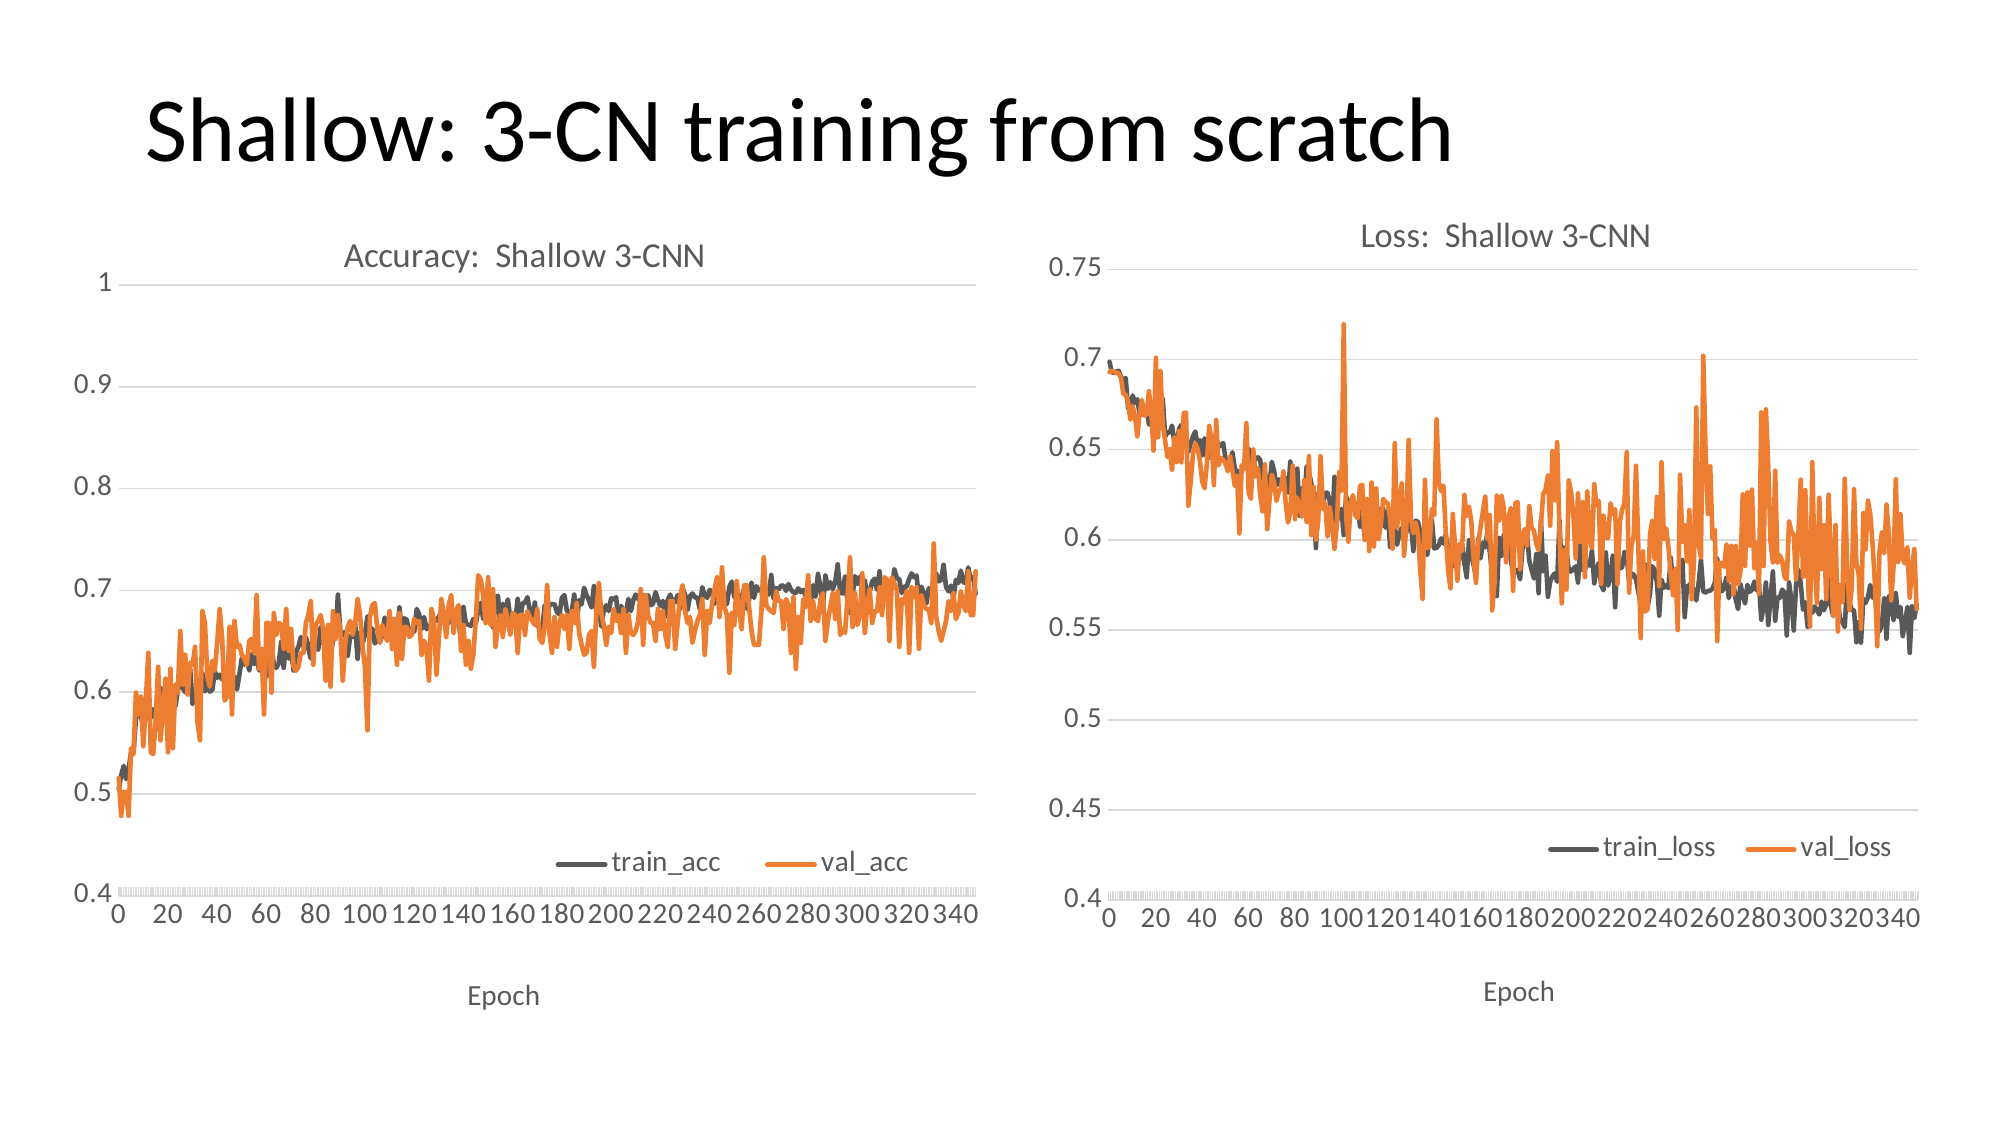

# Shallow: 3-CN training from scratch

### Chart: Loss:  Shallow 3-CNN

| Category | train_loss | val_loss |
|---|---|---|
| 0 | 0.698701679707 | 0.692941501737 |
| 1 | 0.692894542217 | 0.693845823407 |
| 2 | 0.692502685388 | 0.693140596151 |
| 3 | 0.693315911293 | 0.692389637232 |
| 4 | 0.69367774725 | 0.69255207479 |
| 5 | 0.690060269833 | 0.689473673701 |
| 6 | 0.68835564057 | 0.680688545108 |
| 7 | 0.689773048173 | 0.680557906628 |
| 8 | 0.673014565309 | 0.676276087761 |
| 9 | 0.672054962317 | 0.66660541296 |
| 10 | 0.68002349933 | 0.67426687479 |
| 11 | 0.676037534078 | 0.66828122735 |
| 12 | 0.677967441082 | 0.657328441739 |
| 13 | 0.669416570663 | 0.670142263174 |
| 14 | 0.669853810469 | 0.677529931068 |
| 15 | 0.669052232251 | 0.669137269258 |
| 16 | 0.674213774999 | 0.669244945049 |
| 17 | 0.663838299115 | 0.682395905256 |
| 18 | 0.670164434115 | 0.671197846532 |
| 19 | 0.665226097902 | 0.649449214339 |
| 20 | 0.656791539987 | 0.700998693705 |
| 21 | 0.670669833819 | 0.656932622194 |
| 22 | 0.661969201365 | 0.693447977304 |
| 23 | 0.678152026649 | 0.663755625486 |
| 24 | 0.657185065746 | 0.654792621732 |
| 25 | 0.659681181113 | 0.645899474621 |
| 26 | 0.659457588196 | 0.650369331241 |
| 27 | 0.663298050563 | 0.638924047351 |
| 28 | 0.653573290507 | 0.656649246812 |
| 29 | 0.653265229861 | 0.643149554729 |
| 30 | 0.661465362313 | 0.660248354077 |
| 31 | 0.663746750632 | 0.642930775881 |
| 32 | 0.657295107841 | 0.670293435454 |
| 33 | 0.65324297746 | 0.670517876744 |
| 34 | 0.648718007406 | 0.618890598416 |
| 35 | 0.65339533488 | 0.631498336792 |
| 36 | 0.657417476177 | 0.647389575839 |
| 37 | 0.66002480189 | 0.653552338481 |
| 38 | 0.65293976522 | 0.650557234883 |
| 39 | 0.655181817524 | 0.644022509456 |
| 40 | 0.646698697408 | 0.632224529982 |
| 41 | 0.656289056937 | 0.628559201956 |
| 42 | 0.645833365122 | 0.642042845488 |
| 43 | 0.645350686709 | 0.663098543882 |
| 44 | 0.647506201267 | 0.655328571796 |
| 45 | 0.65319745938 | 0.630355536938 |
| 46 | 0.656024741488 | 0.666390940547 |
| 47 | 0.651534683555 | 0.641231894493 |
| 48 | 0.652553709348 | 0.645434558392 |
| 49 | 0.653647470474 | 0.64438508451 |
| 50 | 0.645209268729 | 0.642272427678 |
| 51 | 0.639359088739 | 0.638001635671 |
| 52 | 0.642824057738 | 0.646395936608 |
| 53 | 0.64852596124 | 0.638612210751 |
| 54 | 0.639984285736 | 0.629930794239 |
| 55 | 0.636649735769 | 0.635733857751 |
| 56 | 0.638216821353 | 0.603460565209 |
| 57 | 0.637618637085 | 0.641283050179 |
| 58 | 0.641102278233 | 0.639372110367 |
| 59 | 0.644514338175 | 0.664762020111 |
| 60 | 0.650526487827 | 0.625859603286 |
| 61 | 0.643743185202 | 0.62270745635 |
| 62 | 0.643108573604 | 0.650069758296 |
| 63 | 0.644505155087 | 0.635112434626 |
| 64 | 0.645767339071 | 0.639814257622 |
| 65 | 0.644274393717 | 0.62472333014 |
| 66 | 0.633807520072 | 0.61573804915 |
| 67 | 0.637796401978 | 0.641831532121 |
| 68 | 0.629355025291 | 0.6058280617 |
| 69 | 0.630421508145 | 0.622041195631 |
| 70 | 0.643224766062 | 0.636032760143 |
| 71 | 0.638056615988 | 0.631520450115 |
| 72 | 0.630061014493 | 0.621562153101 |
| 73 | 0.633539295197 | 0.626932799816 |
| 74 | 0.63035390377 | 0.628915399313 |
| 75 | 0.627898617586 | 0.637936726213 |
| 76 | 0.634424829483 | 0.619973763824 |
| 77 | 0.62626480381 | 0.609531804919 |
| 78 | 0.643393668154 | 0.615678682923 |
| 79 | 0.62346701622 | 0.641127243638 |
| 80 | 0.626929497719 | 0.611487671733 |
| 81 | 0.639454627037 | 0.623276382685 |
| 82 | 0.613324658076 | 0.618045002222 |
| 83 | 0.628770959377 | 0.612778276205 |
| 84 | 0.621357138952 | 0.63310328126 |
| 85 | 0.640538662028 | 0.609920814633 |
| 86 | 0.637608834269 | 0.646342054009 |
| 87 | 0.63146554629 | 0.602497324347 |
| 88 | 0.621134865284 | 0.629319325089 |
| 89 | 0.595379889011 | 0.600084647536 |
| 90 | 0.625738441944 | 0.610496997833 |
| 91 | 0.61922870477 | 0.646349474788 |
| 92 | 0.620436751842 | 0.616996869445 |
| 93 | 0.626026205934 | 0.620493009686 |
| 94 | 0.626063445348 | 0.601876363158 |
| 95 | 0.621026782195 | 0.617923185229 |
| 96 | 0.60810585022 | 0.607329756021 |
| 97 | 0.634894919395 | 0.595021337271 |
| 98 | 0.610182634989 | 0.607942923903 |
| 99 | 0.614989745617 | 0.637452274561 |
| 100 | 0.617109839489 | 0.627294644713 |
| 101 | 0.602566331797 | 0.719564989209 |
| 102 | 0.624332861106 | 0.612585172057 |
| 103 | 0.618022243182 | 0.598976150155 |
| 104 | 0.62201308012 | 0.620298147202 |
| 105 | 0.622631120682 | 0.624761685729 |
| 106 | 0.617483433088 | 0.613638922572 |
| 107 | 0.620402606328 | 0.611868679523 |
| 108 | 0.607142288275 | 0.629909753799 |
| 109 | 0.612220786461 | 0.630371853709 |
| 110 | 0.602502218882 | 0.599880188704 |
| 111 | 0.617070694764 | 0.622478306293 |
| 112 | 0.601123178005 | 0.593710064888 |
| 113 | 0.609336256981 | 0.631724476814 |
| 114 | 0.604130907853 | 0.596239417791 |
| 115 | 0.620315762361 | 0.628509864211 |
| 116 | 0.611105167568 | 0.600349009037 |
| 117 | 0.616879732059 | 0.60802346468 |
| 118 | 0.617428390185 | 0.62268383801 |
| 119 | 0.606704588731 | 0.6207793504 |
| 120 | 0.615847440561 | 0.620318159461 |
| 121 | 0.595911518733 | 0.61160980165 |
| 122 | 0.607284363111 | 0.595057055354 |
| 123 | 0.607256869475 | 0.65355360508 |
| 124 | 0.597241140196 | 0.60692293942 |
| 125 | 0.603227289532 | 0.618235439062 |
| 126 | 0.60656140248 | 0.63120675087 |
| 127 | 0.602889545759 | 0.591101422906 |
| 128 | 0.604011444251 | 0.606998279691 |
| 129 | 0.609416643778 | 0.655357658863 |
| 130 | 0.60799844265 | 0.611491665244 |
| 131 | 0.593726702531 | 0.603626549244 |
| 132 | 0.610557054485 | 0.609626576304 |
| 133 | 0.609870122502 | 0.603113219142 |
| 134 | 0.604212443034 | 0.582384690642 |
| 135 | 0.597748851776 | 0.567170932889 |
| 136 | 0.600345357259 | 0.633309319615 |
| 137 | 0.591461231311 | 0.595329627395 |
| 138 | 0.602282432715 | 0.595983713865 |
| 139 | 0.610927168528 | 0.617087110877 |
| 140 | 0.595166042831 | 0.613565579057 |
| 141 | 0.5954902989 | 0.666839465499 |
| 142 | 0.597068297863 | 0.631884559989 |
| 143 | 0.600791903337 | 0.626923978329 |
| 144 | 0.597877148787 | 0.629955559969 |
| 145 | 0.603141355515 | 0.603183582425 |
| 146 | 0.590591875712 | 0.582392200828 |
| 147 | 0.581042020927 | 0.573005318642 |
| 148 | 0.610495755282 | 0.614295870066 |
| 149 | 0.585200940656 | 0.596074193716 |
| 150 | 0.596462273598 | 0.577260881662 |
| 151 | 0.58911100626 | 0.59784296155 |
| 152 | 0.597777088483 | 0.593688234687 |
| 153 | 0.586903075377 | 0.624852702022 |
| 154 | 0.579124267896 | 0.613119915128 |
| 155 | 0.59976496391 | 0.61838772893 |
| 156 | 0.59176361877 | 0.610237121582 |
| 157 | 0.585700670371 | 0.589618250728 |
| 158 | 0.579861720403 | 0.576039463282 |
| 159 | 0.600550282001 | 0.598048523068 |
| 160 | 0.589724783103 | 0.607275053859 |
| 161 | 0.598434746265 | 0.61580401659 |
| 162 | 0.595791975657 | 0.623952746391 |
| 163 | 0.604924162693 | 0.600439861417 |
| 164 | 0.59307488271 | 0.613693192601 |
| 165 | 0.580036701705 | 0.560750827193 |
| 166 | 0.578519586722 | 0.575907379389 |
| 167 | 0.568757085005 | 0.624467372894 |
| 168 | 0.601026841005 | 0.610672041774 |
| 169 | 0.590998240312 | 0.624495252967 |
| 170 | 0.602637239297 | 0.617432951927 |
| 171 | 0.60196601116 | 0.58750602603 |
| 172 | 0.610339161079 | 0.612007439137 |
| 173 | 0.589417414422 | 0.617631599307 |
| 174 | 0.580614240964 | 0.571641206741 |
| 175 | 0.582735451063 | 0.620344743133 |
| 176 | 0.583180940151 | 0.620844572783 |
| 177 | 0.5780545036 | 0.583648398519 |
| 178 | 0.594617629051 | 0.602050036192 |
| 179 | 0.599012211349 | 0.605835556984 |
| 180 | 0.602910295311 | 0.596809968352 |
| 181 | 0.588195291242 | 0.618691280484 |
| 182 | 0.583078165849 | 0.606527552009 |
| 183 | 0.578495637576 | 0.604916363955 |
| 184 | 0.592007525762 | 0.59791110456 |
| 185 | 0.570322201649 | 0.594105541706 |
| 186 | 0.610946492354 | 0.608474344015 |
| 187 | 0.582546495139 | 0.62542039156 |
| 188 | 0.591168835532 | 0.627969056368 |
| 189 | 0.568357264996 | 0.635647043586 |
| 190 | 0.576942141851 | 0.607758015394 |
| 191 | 0.57970862786 | 0.649204924703 |
| 192 | 0.581370091438 | 0.621895775199 |
| 193 | 0.576712012291 | 0.654161989689 |
| 194 | 0.610783692201 | 0.604805514216 |
| 195 | 0.581711196423 | 0.564679563046 |
| 196 | 0.595731014523 | 0.594260111451 |
| 197 | 0.594000796477 | 0.572317779064 |
| 198 | 0.583357600371 | 0.632924824953 |
| 199 | 0.582307978471 | 0.626795992255 |
| 200 | 0.583903853099 | 0.613572701812 |
| 201 | 0.585258599122 | 0.589551389217 |
| 202 | 0.576214183809 | 0.625728204846 |
| 203 | 0.598558082854 | 0.598791494966 |
| 204 | 0.583273245482 | 0.620811700821 |
| 205 | 0.58336913983 | 0.579194828868 |
| 206 | 0.587445652485 | 0.626751154661 |
| 207 | 0.585553689798 | 0.600854918361 |
| 208 | 0.594160795212 | 0.595274344087 |
| 209 | 0.575780963898 | 0.630864724517 |
| 210 | 0.583875004955 | 0.619088426232 |
| 211 | 0.587208212746 | 0.621542662382 |
| 212 | 0.574643815914 | 0.57541295886 |
| 213 | 0.571970995267 | 0.613289758563 |
| 214 | 0.592942694823 | 0.601183414459 |
| 215 | 0.574513908227 | 0.601060435176 |
| 216 | 0.580683676402 | 0.620207771659 |
| 217 | 0.59114411672 | 0.614286884665 |
| 218 | 0.562478587504 | 0.616980075836 |
| 219 | 0.590455264301 | 0.575307771564 |
| 220 | 0.584135247633 | 0.609837397933 |
| 221 | 0.584676627318 | 0.61665803194 |
| 222 | 0.593240606785 | 0.620482951403 |
| 223 | 0.591453035673 | 0.648563534021 |
| 224 | 0.576820615927 | 0.570707321167 |
| 225 | 0.581328789393 | 0.596867367625 |
| 226 | 0.580604948541 | 0.601990863681 |
| 227 | 0.577990213365 | 0.641052678227 |
| 228 | 0.571023872531 | 0.595572605729 |
| 229 | 0.56426179409 | 0.545316845179 |
| 230 | 0.585367023945 | 0.59350515902 |
| 231 | 0.586327107747 | 0.560118421912 |
| 232 | 0.56291645964 | 0.561413317919 |
| 233 | 0.569741300742 | 0.60286809504 |
| 234 | 0.585346245005 | 0.610431775451 |
| 235 | 0.583330061775 | 0.589324846864 |
| 236 | 0.576499179999 | 0.62375959754 |
| 237 | 0.557836906115 | 0.574276119471 |
| 238 | 0.577798672517 | 0.643014356494 |
| 239 | 0.573339720567 | 0.60050073266 |
| 240 | 0.574753121535 | 0.606286481023 |
| 241 | 0.573177508513 | 0.595756724477 |
| 242 | 0.590039431548 | 0.579902976751 |
| 243 | 0.574111097927 | 0.569179773331 |
| 244 | 0.568907996019 | 0.583783388138 |
| 245 | 0.579969211419 | 0.549851834774 |
| 246 | 0.57692805926 | 0.636087462306 |
| 247 | 0.588770771027 | 0.598904550076 |
| 248 | 0.557007292906 | 0.607962146401 |
| 249 | 0.574117514537 | 0.587962001562 |
| 250 | 0.574722018794 | 0.61641921103 |
| 251 | 0.57639242211 | 0.566933065653 |
| 252 | 0.570282566547 | 0.587677687407 |
| 253 | 0.566345560551 | 0.673416420817 |
| 254 | 0.575930186113 | 0.597701475024 |
| 255 | 0.5887048165 | 0.590142145753 |
| 256 | 0.571249274413 | 0.702069669962 |
| 257 | 0.570728693426 | 0.64943677187 |
| 258 | 0.571525595583 | 0.614288181067 |
| 259 | 0.571809434891 | 0.640733122826 |
| 260 | 0.572930967808 | 0.60058504343 |
| 261 | 0.576230692863 | 0.605584219098 |
| 262 | 0.589353998502 | 0.543728128076 |
| 263 | 0.576637617747 | 0.587118640542 |
| 264 | 0.571409269174 | 0.587096646428 |
| 265 | 0.57323004529 | 0.585023477674 |
| 266 | 0.579178346136 | 0.597279176116 |
| 267 | 0.567567352454 | 0.577275142074 |
| 268 | 0.573650654157 | 0.596649944782 |
| 269 | 0.575512937705 | 0.569815859199 |
| 270 | 0.566648209095 | 0.596620514989 |
| 271 | 0.561449845632 | 0.575513854623 |
| 272 | 0.57548593084 | 0.582153275609 |
| 273 | 0.569621532494 | 0.625145599246 |
| 274 | 0.564630055213 | 0.585463061929 |
| 275 | 0.574936131636 | 0.626262709498 |
| 276 | 0.571103235086 | 0.596741616726 |
| 277 | 0.572101736069 | 0.627827167511 |
| 278 | 0.576824641228 | 0.584351435304 |
| 279 | 0.57194236517 | 0.598124966025 |
| 280 | 0.575332828363 | 0.56997731328 |
| 281 | 0.555626369437 | 0.670674264431 |
| 282 | 0.562788542334 | 0.585388332605 |
| 283 | 0.576264409224 | 0.672340273857 |
| 284 | 0.552689923843 | 0.641826957464 |
| 285 | 0.567681447665 | 0.598905280232 |
| 286 | 0.582466638088 | 0.587432980537 |
| 287 | 0.555031460524 | 0.638328924775 |
| 288 | 0.567916371289 | 0.587109416723 |
| 289 | 0.567723850604 | 0.591299191117 |
| 290 | 0.572377299261 | 0.588464528322 |
| 291 | 0.570625003179 | 0.579520940781 |
| 292 | 0.546854337056 | 0.577905654907 |
| 293 | 0.576264766852 | 0.610316559672 |
| 294 | 0.566229832172 | 0.604384377599 |
| 295 | 0.549628857772 | 0.602571427822 |
| 296 | 0.574486146088 | 0.578037127852 |
| 297 | 0.583392876107 | 0.602479949594 |
| 298 | 0.57595151197 | 0.633381590247 |
| 299 | 0.561185669899 | 0.579408854246 |
| 300 | 0.565337451299 | 0.627552941442 |
| 301 | 0.551692809661 | 0.5840459764 |
| 302 | 0.562381666899 | 0.551826260984 |
| 303 | 0.559456817309 | 0.643009483814 |
| 304 | 0.562946710308 | 0.58657336235 |
| 305 | 0.560827903017 | 0.564885735512 |
| 306 | 0.558514229799 | 0.623327717185 |
| 307 | 0.56569211483 | 0.583704426885 |
| 308 | 0.560796435674 | 0.608004957438 |
| 309 | 0.564158542951 | 0.567035168409 |
| 310 | 0.583711071809 | 0.625029698014 |
| 311 | 0.563192073504 | 0.591190010309 |
| 312 | 0.557755046992 | 0.558221787214 |
| 313 | 0.565261699758 | 0.608211934566 |
| 314 | 0.564442634583 | 0.549054250121 |
| 315 | 0.556107020378 | 0.574857369065 |
| 316 | 0.554204861323 | 0.565412193537 |
| 317 | 0.551572424173 | 0.633911669254 |
| 318 | 0.575790202618 | 0.584689691663 |
| 319 | 0.565236532688 | 0.560971975327 |
| 320 | 0.561062597784 | 0.572974354029 |
| 321 | 0.560867881667 | 0.628029540181 |
| 322 | 0.543074423075 | 0.58701017499 |
| 323 | 0.554339444637 | 0.580774992704 |
| 324 | 0.542877586683 | 0.550678893924 |
| 325 | 0.567198018233 | 0.614826530218 |
| 326 | 0.565072051684 | 0.594624489546 |
| 327 | 0.568227952113 | 0.621709376574 |
| 328 | 0.574923720864 | 0.614287734032 |
| 329 | 0.567917923338 | 0.59720775485 |
| 330 | 0.569851259391 | 0.575521215796 |
| 331 | 0.556957638264 | 0.540900498629 |
| 332 | 0.549166417122 | 0.593712091446 |
| 333 | 0.553196392457 | 0.603976219893 |
| 334 | 0.567484114567 | 0.592742085457 |
| 335 | 0.545074826381 | 0.619468256831 |
| 336 | 0.568721311115 | 0.603237748146 |
| 337 | 0.564181781208 | 0.566331848502 |
| 338 | 0.555482498805 | 0.584592744708 |
| 339 | 0.57035257419 | 0.633566170931 |
| 340 | 0.557090506951 | 0.587558925152 |
| 341 | 0.562649530172 | 0.614244416356 |
| 342 | 0.546460926533 | 0.589292868972 |
| 343 | 0.554038796328 | 0.586822524667 |
| 344 | 0.562473488435 | 0.595693796873 |
| 345 | 0.537213387038 | 0.567876756191 |
| 346 | 0.563073050976 | 0.584389075637 |
| 347 | 0.556468792756 | 0.594849124551 |
| 348 | 0.56421153148 | 0.561488240957 |

### Chart: Accuracy:  Shallow 3-CNN

| Category | train_acc | val_acc |
|---|---|---|
| 0 | 0.5046875 | 0.515625 |
| 1 | 0.518229166667 | 0.478515625 |
| 2 | 0.527604166667 | 0.501953125 |
| 3 | 0.514583333333 | 0.501953125 |
| 4 | 0.523958333333 | 0.478515625 |
| 5 | 0.540625 | 0.544921875 |
| 6 | 0.541145833333 | 0.5390625 |
| 7 | 0.573795180543 | 0.599609375 |
| 8 | 0.581770833333 | 0.578125 |
| 9 | 0.5765625 | 0.595703125 |
| 10 | 0.565625 | 0.546875 |
| 11 | 0.576041666667 | 0.58984375 |
| 12 | 0.574479166667 | 0.638671875 |
| 13 | 0.574479166667 | 0.541015625 |
| 14 | 0.583333333333 | 0.5390625 |
| 15 | 0.577309235063 | 0.572265625 |
| 16 | 0.563541666667 | 0.625 |
| 17 | 0.604166666667 | 0.552734375 |
| 18 | 0.575520833333 | 0.583984375 |
| 19 | 0.574479166667 | 0.61328125 |
| 20 | 0.603645833333 | 0.541015625 |
| 21 | 0.582291666667 | 0.623046875 |
| 22 | 0.600000000272 | 0.544921875 |
| 23 | 0.585993817366 | 0.607421875 |
| 24 | 0.602083333333 | 0.599609375 |
| 25 | 0.606770833333 | 0.66015625 |
| 26 | 0.604166666667 | 0.607421875 |
| 27 | 0.6 | 0.63671875 |
| 28 | 0.610416666667 | 0.59765625 |
| 29 | 0.622916666667 | 0.62890625 |
| 30 | 0.588266385849 | 0.626953125 |
| 31 | 0.598837206688 | 0.64453125 |
| 32 | 0.597395833333 | 0.5703125 |
| 33 | 0.610416666667 | 0.552734375 |
| 34 | 0.61875 | 0.6796875 |
| 35 | 0.601041666667 | 0.66796875 |
| 36 | 0.617708333333 | 0.615234375 |
| 37 | 0.600520833333 | 0.60546875 |
| 38 | 0.602207044583 | 0.630859375 |
| 39 | 0.620414673648 | 0.62109375 |
| 40 | 0.6140625 | 0.6484375 |
| 41 | 0.6171875 | 0.681640625 |
| 42 | 0.6125 | 0.65234375 |
| 43 | 0.625520833333 | 0.591796875 |
| 44 | 0.61875 | 0.595703125 |
| 45 | 0.616145833333 | 0.6640625 |
| 46 | 0.605359965979 | 0.578125 |
| 47 | 0.615629984653 | 0.669921875 |
| 48 | 0.602604166667 | 0.64453125 |
| 49 | 0.6171875 | 0.646484375 |
| 50 | 0.633333333333 | 0.63671875 |
| 51 | 0.627083333333 | 0.6328125 |
| 52 | 0.631770833333 | 0.626953125 |
| 53 | 0.621354166667 | 0.650390625 |
| 54 | 0.6375502058 | 0.65234375 |
| 55 | 0.627604166667 | 0.638671875 |
| 56 | 0.634895833333 | 0.6953125 |
| 57 | 0.621354166667 | 0.623046875 |
| 58 | 0.633333333333 | 0.642578125 |
| 59 | 0.615104166667 | 0.578125 |
| 60 | 0.615104166667 | 0.66796875 |
| 61 | 0.6265625 | 0.66796875 |
| 62 | 0.644578309064 | 0.599609375 |
| 63 | 0.627083333333 | 0.677734375 |
| 64 | 0.623958333333 | 0.65625 |
| 65 | 0.628645833333 | 0.66796875 |
| 66 | 0.649479166667 | 0.666015625 |
| 67 | 0.623958333333 | 0.642578125 |
| 68 | 0.649479166667 | 0.681640625 |
| 69 | 0.632994926823 | 0.640625 |
| 70 | 0.643151394524 | 0.662109375 |
| 71 | 0.621354166667 | 0.625 |
| 72 | 0.6390625 | 0.62109375 |
| 73 | 0.644791666667 | 0.625 |
| 74 | 0.654166666667 | 0.638671875 |
| 75 | 0.644791666667 | 0.638671875 |
| 76 | 0.654166666667 | 0.66796875 |
| 77 | 0.643151389552 | 0.67578125 |
| 78 | 0.632994926823 | 0.689453125 |
| 79 | 0.6640625 | 0.626953125 |
| 80 | 0.644270833333 | 0.666015625 |
| 81 | 0.641666666667 | 0.669921875 |
| 82 | 0.663541666667 | 0.67578125 |
| 83 | 0.647395833333 | 0.662109375 |
| 84 | 0.65625 | 0.611328125 |
| 85 | 0.6338825925 | 0.666015625 |
| 86 | 0.636040611376 | 0.60546875 |
| 87 | 0.651041666667 | 0.6796875 |
| 88 | 0.653125 | 0.65234375 |
| 89 | 0.695833333333 | 0.67578125 |
| 90 | 0.658854166667 | 0.66015625 |
| 91 | 0.65625 | 0.611328125 |
| 92 | 0.659375 | 0.6484375 |
| 93 | 0.635838150728 | 0.6640625 |
| 94 | 0.654970760963 | 0.669921875 |
| 95 | 0.654166666667 | 0.65625 |
| 96 | 0.6671875 | 0.66796875 |
| 97 | 0.6328125 | 0.69140625 |
| 98 | 0.659375 | 0.67578125 |
| 99 | 0.647916666667 | 0.64453125 |
| 100 | 0.656565658055 | 0.625 |
| 101 | 0.674198633924 | 0.5625 |
| 102 | 0.6578125 | 0.673828125 |
| 103 | 0.6625 | 0.685546875 |
| 104 | 0.647916666667 | 0.6875 |
| 105 | 0.6515625 | 0.662109375 |
| 106 | 0.648958333333 | 0.6484375 |
| 107 | 0.655729166667 | 0.666015625 |
| 108 | 0.673046252215 | 0.658203125 |
| 109 | 0.653704672065 | 0.650390625 |
| 110 | 0.6671875 | 0.6796875 |
| 111 | 0.658333333333 | 0.642578125 |
| 112 | 0.665625 | 0.671875 |
| 113 | 0.654166666667 | 0.626953125 |
| 114 | 0.683333333333 | 0.677734375 |
| 115 | 0.6578125 | 0.6328125 |
| 116 | 0.672514619471 | 0.6640625 |
| 117 | 0.671045716505 | 0.6640625 |
| 118 | 0.65625 | 0.654296875 |
| 119 | 0.6625 | 0.65625 |
| 120 | 0.659375 | 0.671875 |
| 121 | 0.681770833333 | 0.66796875 |
| 122 | 0.6765625 | 0.669921875 |
| 123 | 0.661979166667 | 0.63671875 |
| 124 | 0.673744169898 | 0.650390625 |
| 125 | 0.661786975222 | 0.64453125 |
| 126 | 0.665625 | 0.611328125 |
| 127 | 0.665104166667 | 0.681640625 |
| 128 | 0.6703125 | 0.671875 |
| 129 | 0.669791666667 | 0.6171875 |
| 130 | 0.673958333333 | 0.65234375 |
| 131 | 0.679166666667 | 0.69140625 |
| 132 | 0.670957773126 | 0.677734375 |
| 133 | 0.665989847141 | 0.654296875 |
| 134 | 0.668229166667 | 0.685546875 |
| 135 | 0.671875 | 0.6953125 |
| 136 | 0.674479166667 | 0.658203125 |
| 137 | 0.679166666667 | 0.6796875 |
| 138 | 0.6703125 | 0.685546875 |
| 139 | 0.651041666667 | 0.640625 |
| 140 | 0.683657379634 | 0.666015625 |
| 141 | 0.66719829976 | 0.626953125 |
| 142 | 0.666145833333 | 0.650390625 |
| 143 | 0.665104166667 | 0.623046875 |
| 144 | 0.671875 | 0.63671875 |
| 145 | 0.6671875 | 0.671875 |
| 146 | 0.680729166667 | 0.71484375 |
| 147 | 0.687931952326 | 0.7109375 |
| 148 | 0.671987635775 | 0.6953125 |
| 149 | 0.683147262443 | 0.66796875 |
| 150 | 0.678125 | 0.712890625 |
| 151 | 0.690625 | 0.666015625 |
| 152 | 0.663541666667 | 0.701171875 |
| 153 | 0.691666666667 | 0.64453125 |
| 154 | 0.694791666667 | 0.666015625 |
| 155 | 0.662413609338 | 0.67578125 |
| 156 | 0.686920699971 | 0.654296875 |
| 157 | 0.677830941464 | 0.681640625 |
| 158 | 0.691145833333 | 0.669921875 |
| 159 | 0.6734375 | 0.65625 |
| 160 | 0.675520833333 | 0.677734375 |
| 161 | 0.667708333333 | 0.67578125 |
| 162 | 0.691666666667 | 0.638671875 |
| 163 | 0.670050763297 | 0.67578125 |
| 164 | 0.687531553664 | 0.67578125 |
| 165 | 0.687931951692 | 0.65625 |
| 166 | 0.693229166667 | 0.6796875 |
| 167 | 0.6796875 | 0.673828125 |
| 168 | 0.670833333333 | 0.669921875 |
| 169 | 0.688020833333 | 0.666015625 |
| 170 | 0.665104166667 | 0.681640625 |
| 171 | 0.66338684607 | 0.65234375 |
| 172 | 0.660147994946 | 0.6484375 |
| 173 | 0.685273789206 | 0.6640625 |
| 174 | 0.677604166667 | 0.705078125 |
| 175 | 0.6859375 | 0.65625 |
| 176 | 0.686458333333 | 0.638671875 |
| 177 | 0.686458333333 | 0.673828125 |
| 178 | 0.678645833333 | 0.64453125 |
| 179 | 0.676622038889 | 0.66796875 |
| 180 | 0.692716641448 | 0.67578125 |
| 181 | 0.695374801113 | 0.662109375 |
| 182 | 0.680208333333 | 0.67578125 |
| 183 | 0.678645833333 | 0.642578125 |
| 184 | 0.679166666667 | 0.6796875 |
| 185 | 0.695833333333 | 0.66796875 |
| 186 | 0.668229166667 | 0.6875 |
| 187 | 0.690525233592 | 0.658203125 |
| 188 | 0.68629441703 | 0.646484375 |
| 189 | 0.702604166667 | 0.63671875 |
| 190 | 0.6953125 | 0.638671875 |
| 191 | 0.690104166667 | 0.65625 |
| 192 | 0.683333333333 | 0.66015625 |
| 193 | 0.704166666667 | 0.625 |
| 194 | 0.677083333333 | 0.6796875 |
| 195 | 0.681555445327 | 0.70703125 |
| 196 | 0.66454013908 | 0.677734375 |
| 197 | 0.680729166667 | 0.666015625 |
| 198 | 0.685416666667 | 0.646484375 |
| 199 | 0.6796875 | 0.6640625 |
| 200 | 0.6921875 | 0.658203125 |
| 201 | 0.691145833333 | 0.681640625 |
| 202 | 0.693248273178 | 0.669921875 |
| 203 | 0.669927909249 | 0.67578125 |
| 204 | 0.684742160169 | 0.658203125 |
| 205 | 0.6796875 | 0.681640625 |
| 206 | 0.677604166667 | 0.638671875 |
| 207 | 0.691666666667 | 0.67578125 |
| 208 | 0.6796875 | 0.658203125 |
| 209 | 0.690625 | 0.65625 |
| 210 | 0.695939083904 | 0.66015625 |
| 211 | 0.691569918367 | 0.669921875 |
| 212 | 0.688995215406 | 0.701171875 |
| 213 | 0.6953125 | 0.646484375 |
| 214 | 0.686458333333 | 0.6953125 |
| 215 | 0.6953125 | 0.67578125 |
| 216 | 0.685416666667 | 0.66796875 |
| 217 | 0.686979166667 | 0.66796875 |
| 218 | 0.698202961595 | 0.650390625 |
| 219 | 0.690833764024 | 0.681640625 |
| 220 | 0.684742156969 | 0.662109375 |
| 221 | 0.689583333333 | 0.6796875 |
| 222 | 0.673958333333 | 0.65625 |
| 223 | 0.690625 | 0.64453125 |
| 224 | 0.695833333333 | 0.689453125 |
| 225 | 0.688020833333 | 0.689453125 |
| 226 | 0.688465497889 | 0.642578125 |
| 227 | 0.6953747988 | 0.66796875 |
| 228 | 0.681552366618 | 0.693359375 |
| 229 | 0.702604166667 | 0.705078125 |
| 230 | 0.695833333333 | 0.6796875 |
| 231 | 0.680729166667 | 0.66796875 |
| 232 | 0.694270833333 | 0.673828125 |
| 233 | 0.696875 | 0.6484375 |
| 234 | 0.693099894804 | 0.66015625 |
| 235 | 0.69289339923 | 0.669921875 |
| 236 | 0.681770833333 | 0.67578125 |
| 237 | 0.703125 | 0.69140625 |
| 238 | 0.694791666667 | 0.63671875 |
| 239 | 0.692708333333 | 0.6796875 |
| 240 | 0.700520833333 | 0.66796875 |
| 241 | 0.6984375 | 0.6875 |
| 242 | 0.686810301782 | 0.701171875 |
| 243 | 0.704412546233 | 0.712890625 |
| 244 | 0.709895833333 | 0.673828125 |
| 245 | 0.688541666667 | 0.72265625 |
| 246 | 0.692708333333 | 0.68359375 |
| 247 | 0.686458333333 | 0.67578125 |
| 248 | 0.703645833333 | 0.619140625 |
| 249 | 0.708665603751 | 0.677734375 |
| 250 | 0.693589096476 | 0.666015625 |
| 251 | 0.696446697996 | 0.708984375 |
| 252 | 0.686458333333 | 0.6796875 |
| 253 | 0.693229166667 | 0.662109375 |
| 254 | 0.702083333333 | 0.705078125 |
| 255 | 0.682291666667 | 0.705078125 |
| 256 | 0.691145833333 | 0.68359375 |
| 257 | 0.707614211413 | 0.66015625 |
| 258 | 0.692584968067 | 0.646484375 |
| 259 | 0.704166666667 | 0.646484375 |
| 260 | 0.7 | 0.646484375 |
| 261 | 0.701041666667 | 0.6796875 |
| 262 | 0.685416666667 | 0.732421875 |
| 263 | 0.699479166667 | 0.685546875 |
| 264 | 0.695833333333 | 0.681640625 |
| 265 | 0.715116278408 | 0.6796875 |
| 266 | 0.691860467133 | 0.677734375 |
| 267 | 0.702083333333 | 0.69921875 |
| 268 | 0.701041666667 | 0.689453125 |
| 269 | 0.7046875 | 0.689453125 |
| 270 | 0.7046875 | 0.662109375 |
| 271 | 0.699479166667 | 0.69140625 |
| 272 | 0.70625 | 0.685546875 |
| 273 | 0.700845662623 | 0.638671875 |
| 274 | 0.698202958539 | 0.693359375 |
| 275 | 0.697395833333 | 0.623046875 |
| 276 | 0.702083333333 | 0.673828125 |
| 277 | 0.6984375 | 0.6484375 |
| 278 | 0.700520833333 | 0.69140625 |
| 279 | 0.694791666667 | 0.68359375 |
| 280 | 0.694791666667 | 0.71484375 |
| 281 | 0.688465502861 | 0.669921875 |
| 282 | 0.705076144371 | 0.689453125 |
| 283 | 0.69375 | 0.671875 |
| 284 | 0.716145833333 | 0.669921875 |
| 285 | 0.702604166667 | 0.69140625 |
| 286 | 0.684375 | 0.697265625 |
| 287 | 0.714583333333 | 0.650390625 |
| 288 | 0.701754384254 | 0.669921875 |
| 289 | 0.708032957956 | 0.68359375 |
| 290 | 0.70122275433 | 0.697265625 |
| 291 | 0.708333333333 | 0.671875 |
| 292 | 0.725520833333 | 0.69921875 |
| 293 | 0.6984375 | 0.65625 |
| 294 | 0.696875 | 0.662109375 |
| 295 | 0.713541666667 | 0.658203125 |
| 296 | 0.687817260638 | 0.693359375 |
| 297 | 0.677435638958 | 0.732421875 |
| 298 | 0.695374801113 | 0.6640625 |
| 299 | 0.7140625 | 0.697265625 |
| 300 | 0.70625 | 0.666015625 |
| 301 | 0.713541666667 | 0.67578125 |
| 302 | 0.700520833333 | 0.716796875 |
| 303 | 0.709895833333 | 0.658203125 |
| 304 | 0.693908627414 | 0.685546875 |
| 305 | 0.699141845295 | 0.701171875 |
| 306 | 0.708665602198 | 0.66796875 |
| 307 | 0.711458333333 | 0.6796875 |
| 308 | 0.700520833333 | 0.6796875 |
| 309 | 0.71875 | 0.703125 |
| 310 | 0.69375 | 0.67578125 |
| 311 | 0.703645833333 | 0.712890625 |
| 312 | 0.696446700054 | 0.7109375 |
| 313 | 0.703913495236 | 0.650390625 |
| 314 | 0.701041666667 | 0.712890625 |
| 315 | 0.720833333333 | 0.70703125 |
| 316 | 0.711979166667 | 0.701171875 |
| 317 | 0.7109375 | 0.64453125 |
| 318 | 0.697395833333 | 0.69140625 |
| 319 | 0.703645833333 | 0.6875 |
| 320 | 0.703780425052 | 0.69921875 |
| 321 | 0.711256936757 | 0.638671875 |
| 322 | 0.716666666667 | 0.703125 |
| 323 | 0.713020833333 | 0.693359375 |
| 324 | 0.714583333333 | 0.703125 |
| 325 | 0.691145833333 | 0.642578125 |
| 326 | 0.703645833333 | 0.6953125 |
| 327 | 0.696969696273 | 0.685546875 |
| 328 | 0.687103594301 | 0.681640625 |
| 329 | 0.702226826992 | 0.681640625 |
| 330 | 0.696875 | 0.66796875 |
| 331 | 0.708854166667 | 0.74609375 |
| 332 | 0.716666666667 | 0.673828125 |
| 333 | 0.708854166667 | 0.66015625 |
| 334 | 0.710416666667 | 0.650390625 |
| 335 | 0.725146198925 | 0.66015625 |
| 336 | 0.70339856009 | 0.669921875 |
| 337 | 0.699096225761 | 0.689453125 |
| 338 | 0.7046875 | 0.6796875 |
| 339 | 0.692708333333 | 0.697265625 |
| 340 | 0.710416666667 | 0.671875 |
| 341 | 0.707291666667 | 0.677734375 |
| 342 | 0.719270833333 | 0.69921875 |
| 343 | 0.708121827593 | 0.685546875 |
| 344 | 0.707218575092 | 0.6796875 |
| 345 | 0.722488038753 | 0.71875 |
| 346 | 0.7109375 | 0.67578125 |
| 347 | 0.713020833333 | 0.67578125 |
| 348 | 0.696875 | 0.71875 |